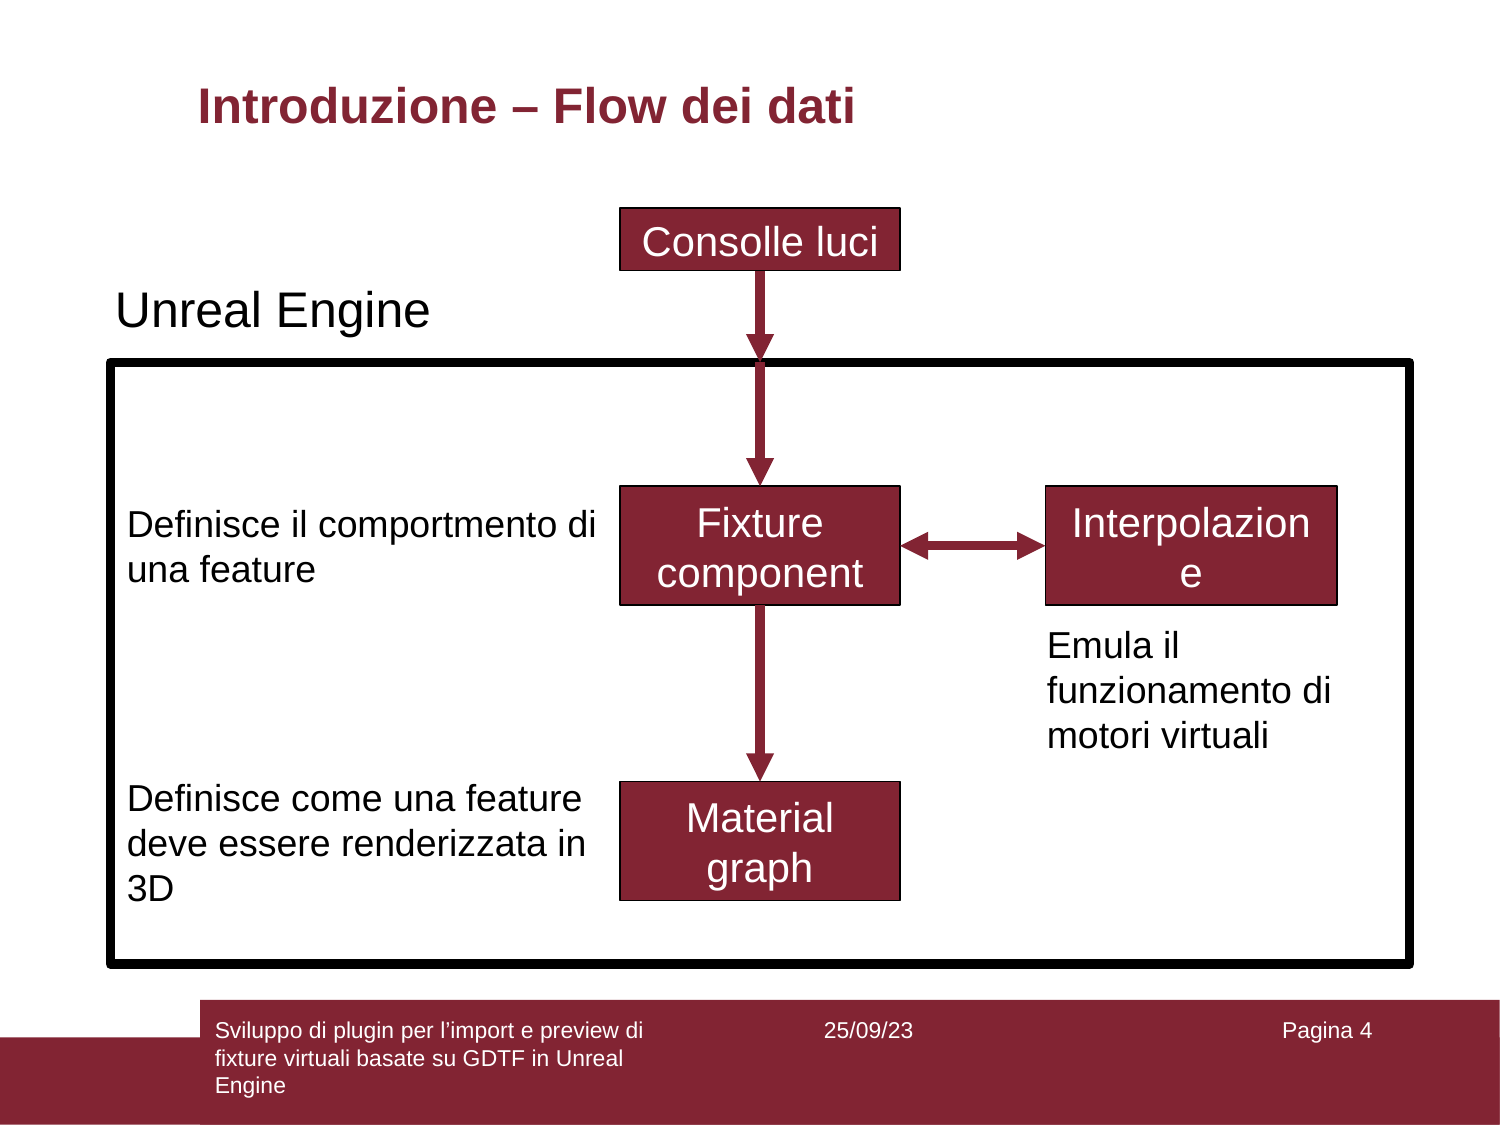

Introduzione – Flow dei dati

Consolle luci
Unreal Engine

Fixture component
Interpolazione
Definisce il comportmento di una feature
Emula il funzionamento di motori virtuali
Definisce come una feature deve essere renderizzata in 3D
Material graph
Sviluppo di plugin per l’import e preview di
fixture virtuali basate su GDTF in Unreal Engine
25/09/23
Pagina 4